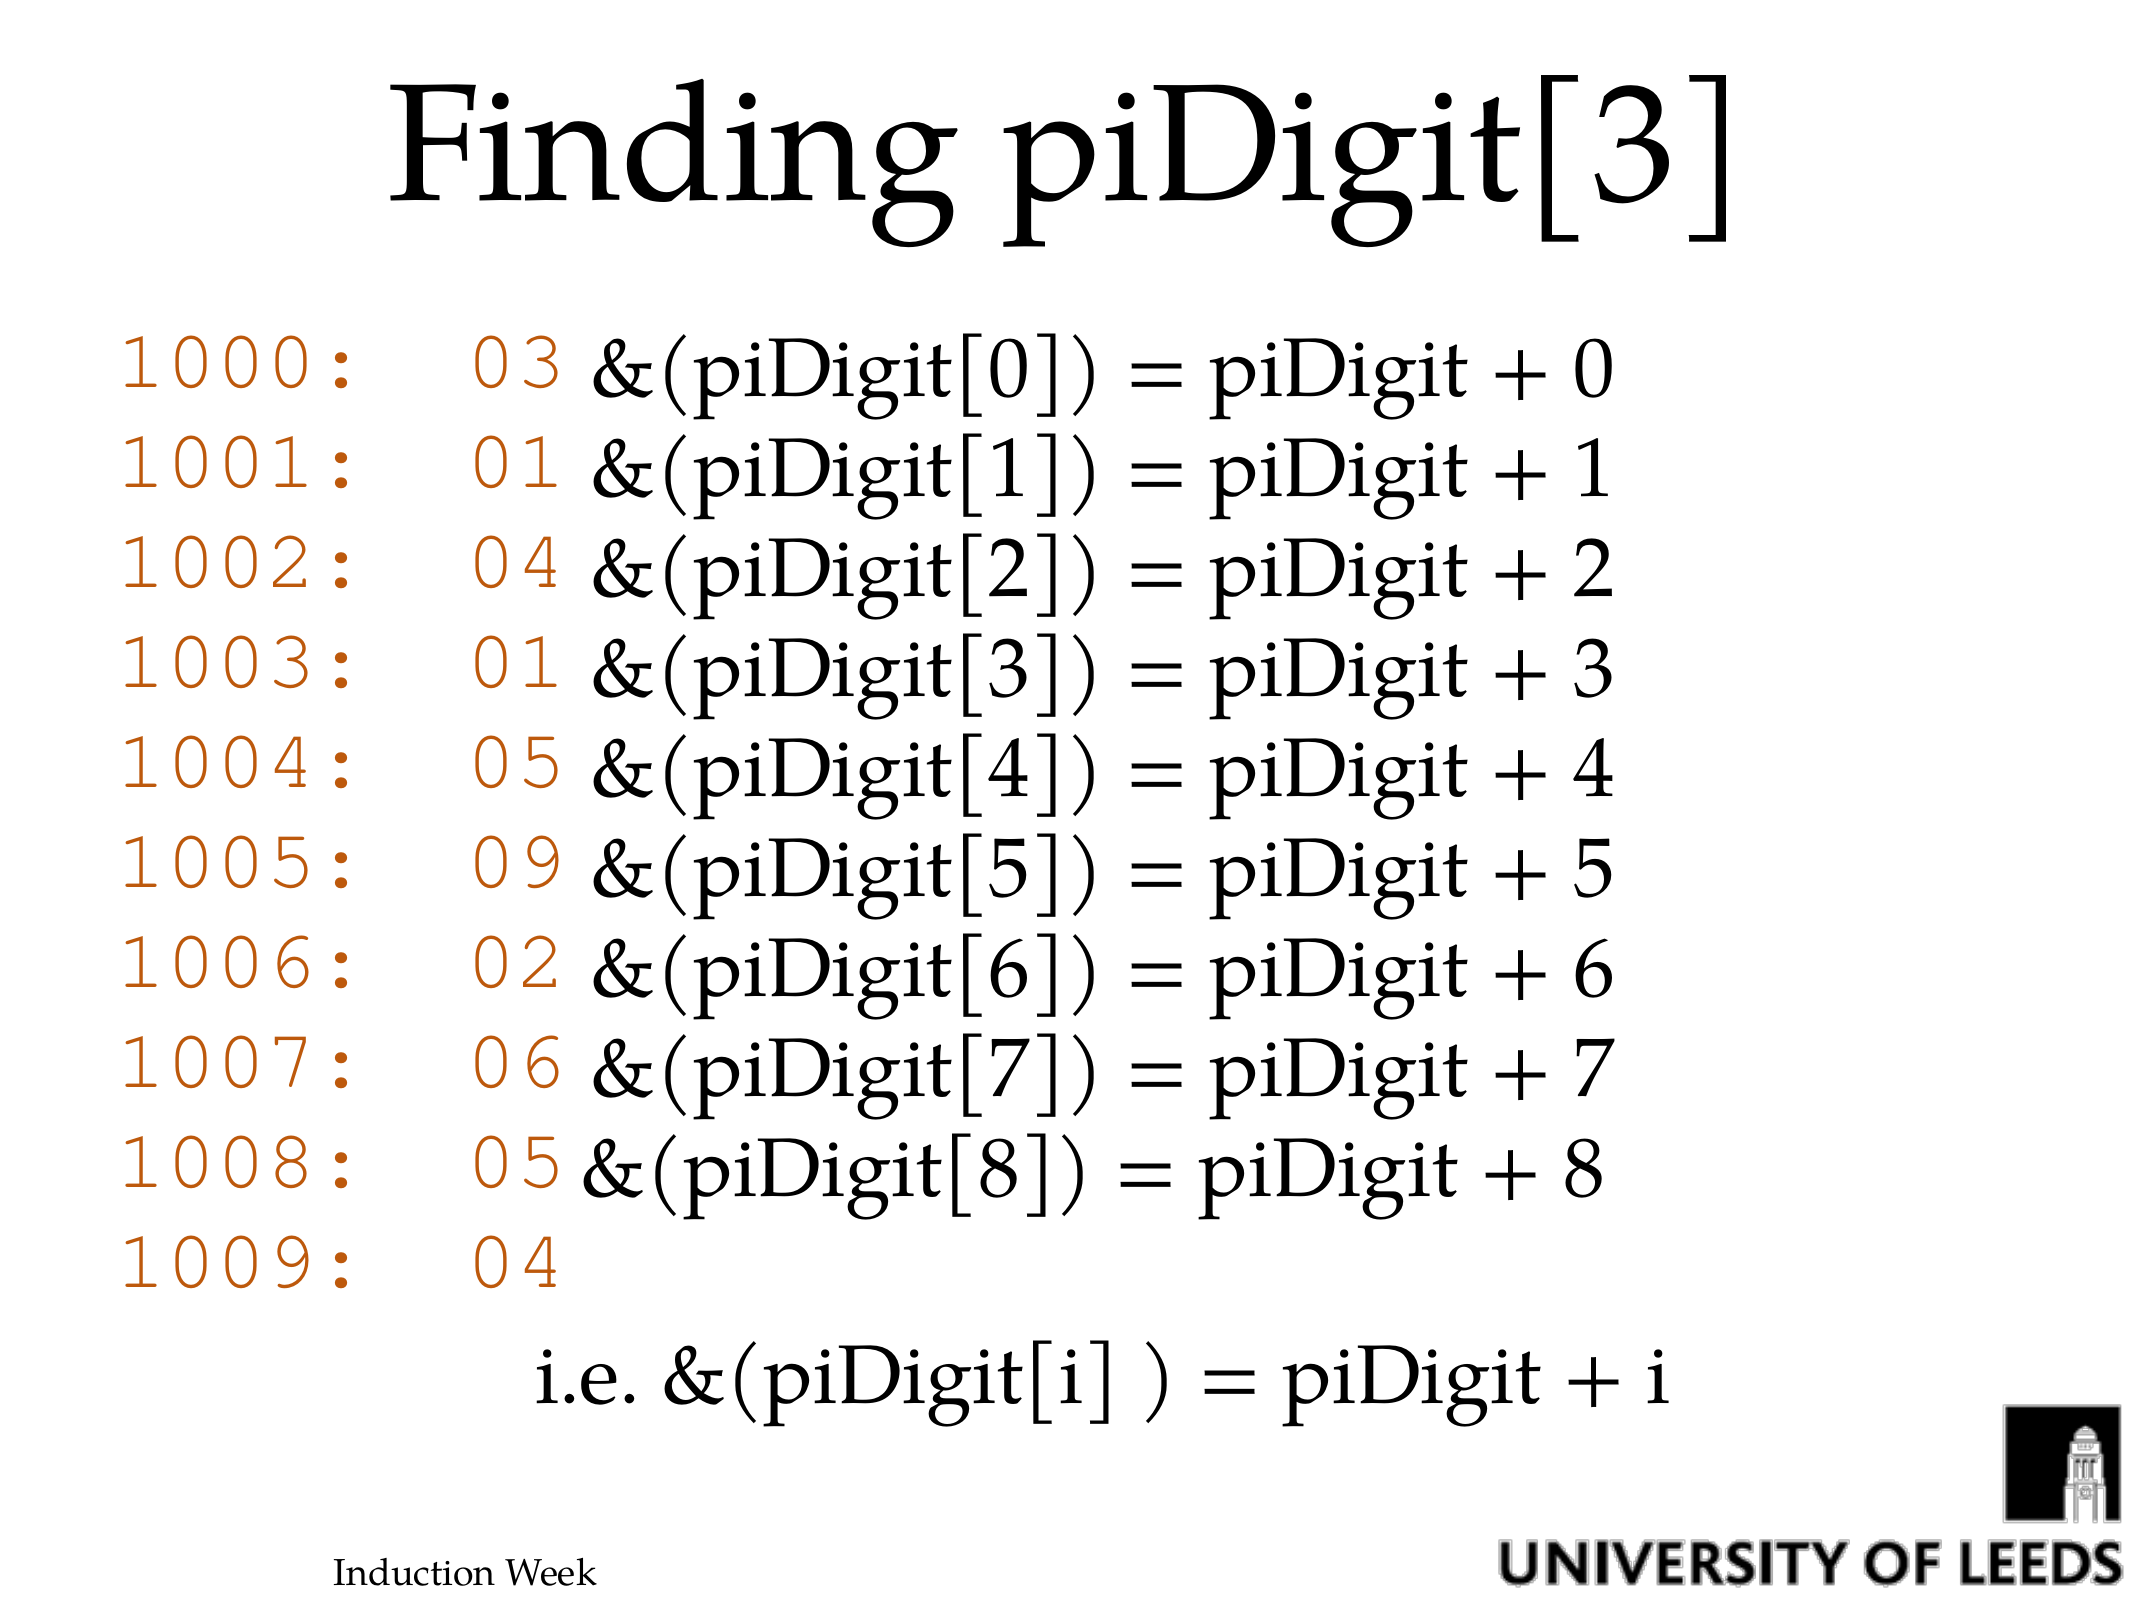

# Finding piDigit[3]
&(piDigit[0]) = piDigit + 0
&(piDigit[1]) = piDigit + 1
&(piDigit[2]) = piDigit + 2
&(piDigit[3]) = piDigit + 3
&(piDigit[4]) = piDigit + 4
&(piDigit[5]) = piDigit + 5
&(piDigit[6]) = piDigit + 6
&(piDigit[7]) = piDigit + 7
&(piDigit[8]) = piDigit + 8
1000:  03
1001:  01
1002:  04
1003:  01
1004:  05
1005:  09
1006:  02
1007:  06
1008:  05
1009:  04
i.e. &(piDigit[i] ) = piDigit + i